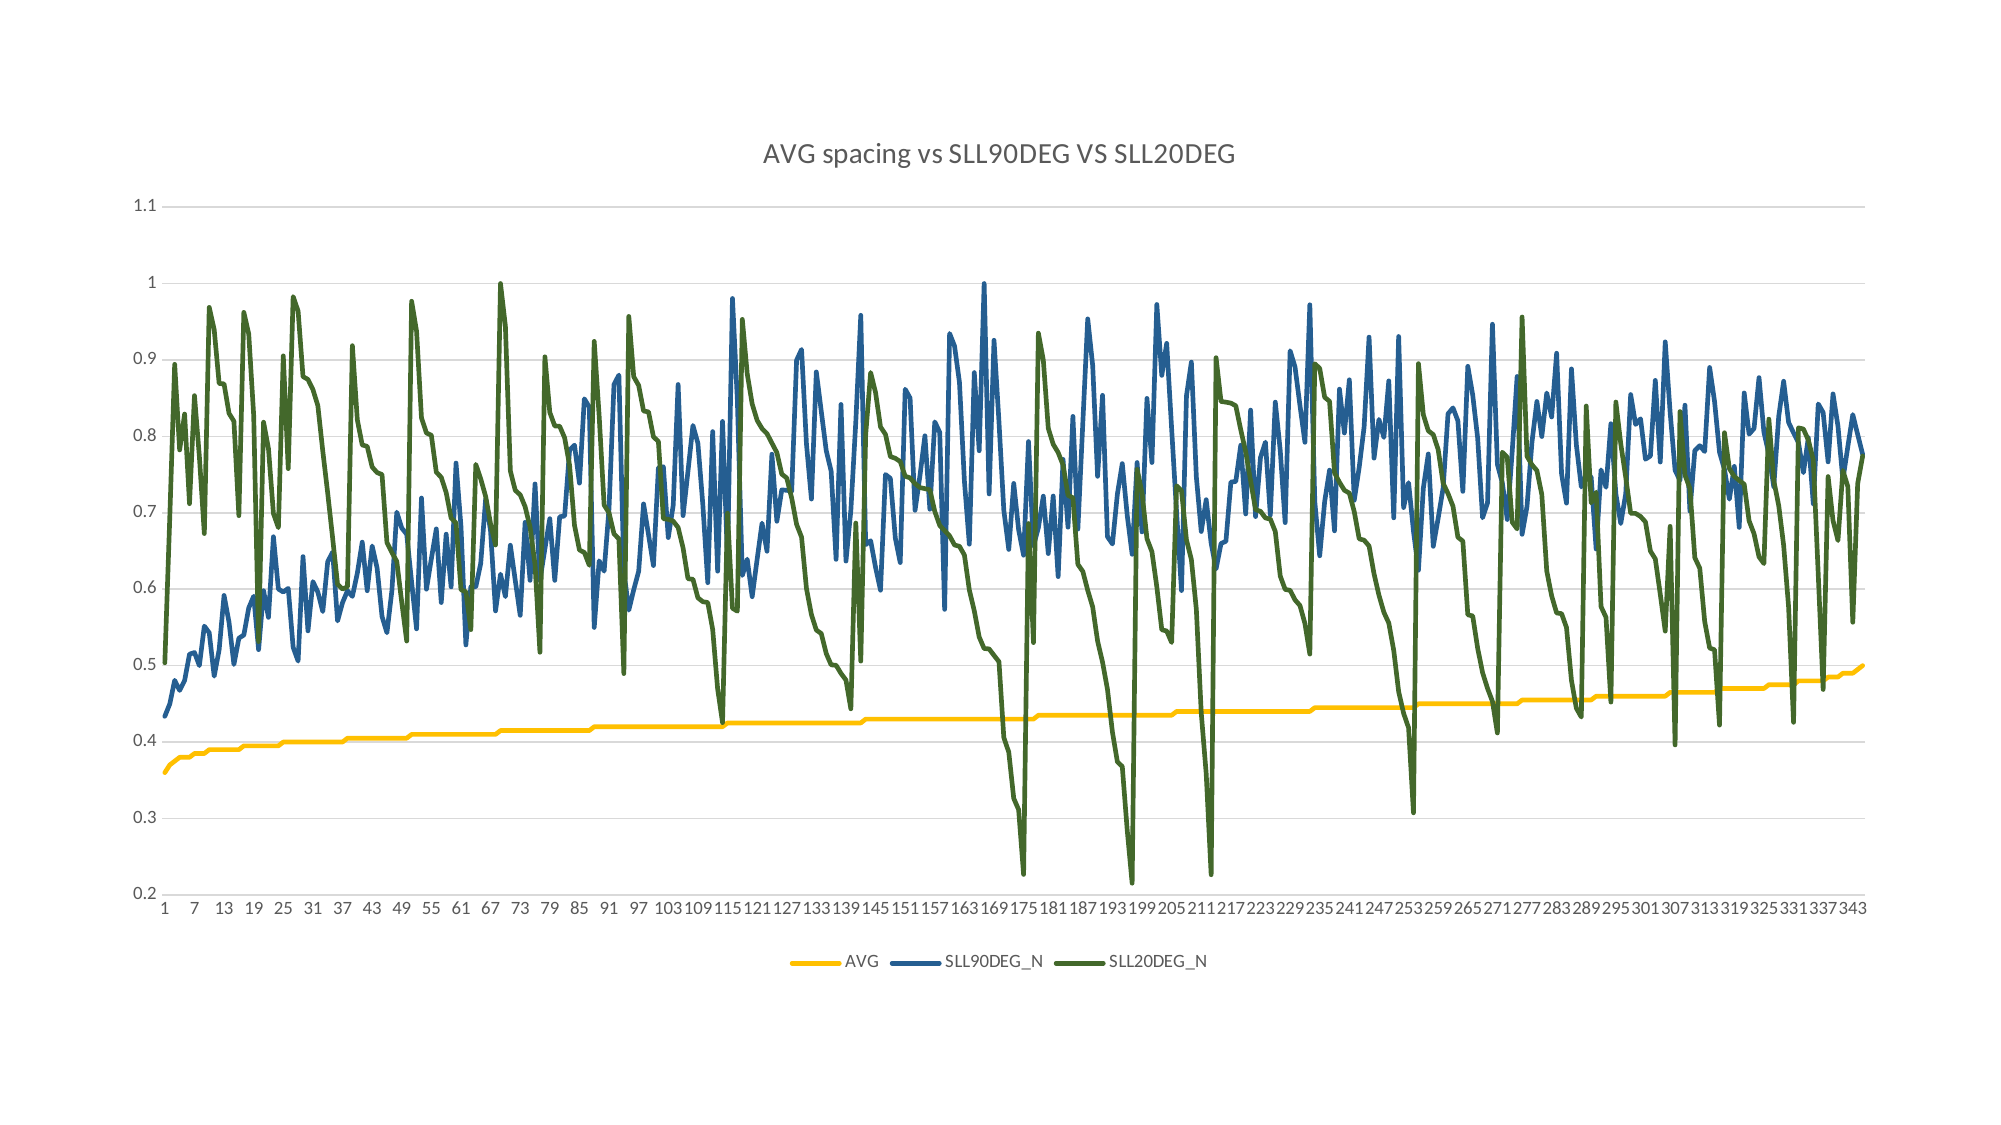

### Chart: AVG spacing vs SLL90DEG VS SLL20DEG

| Category | AVG | SLL90DEG_N | SLL20DEG_N |
|---|---|---|---|